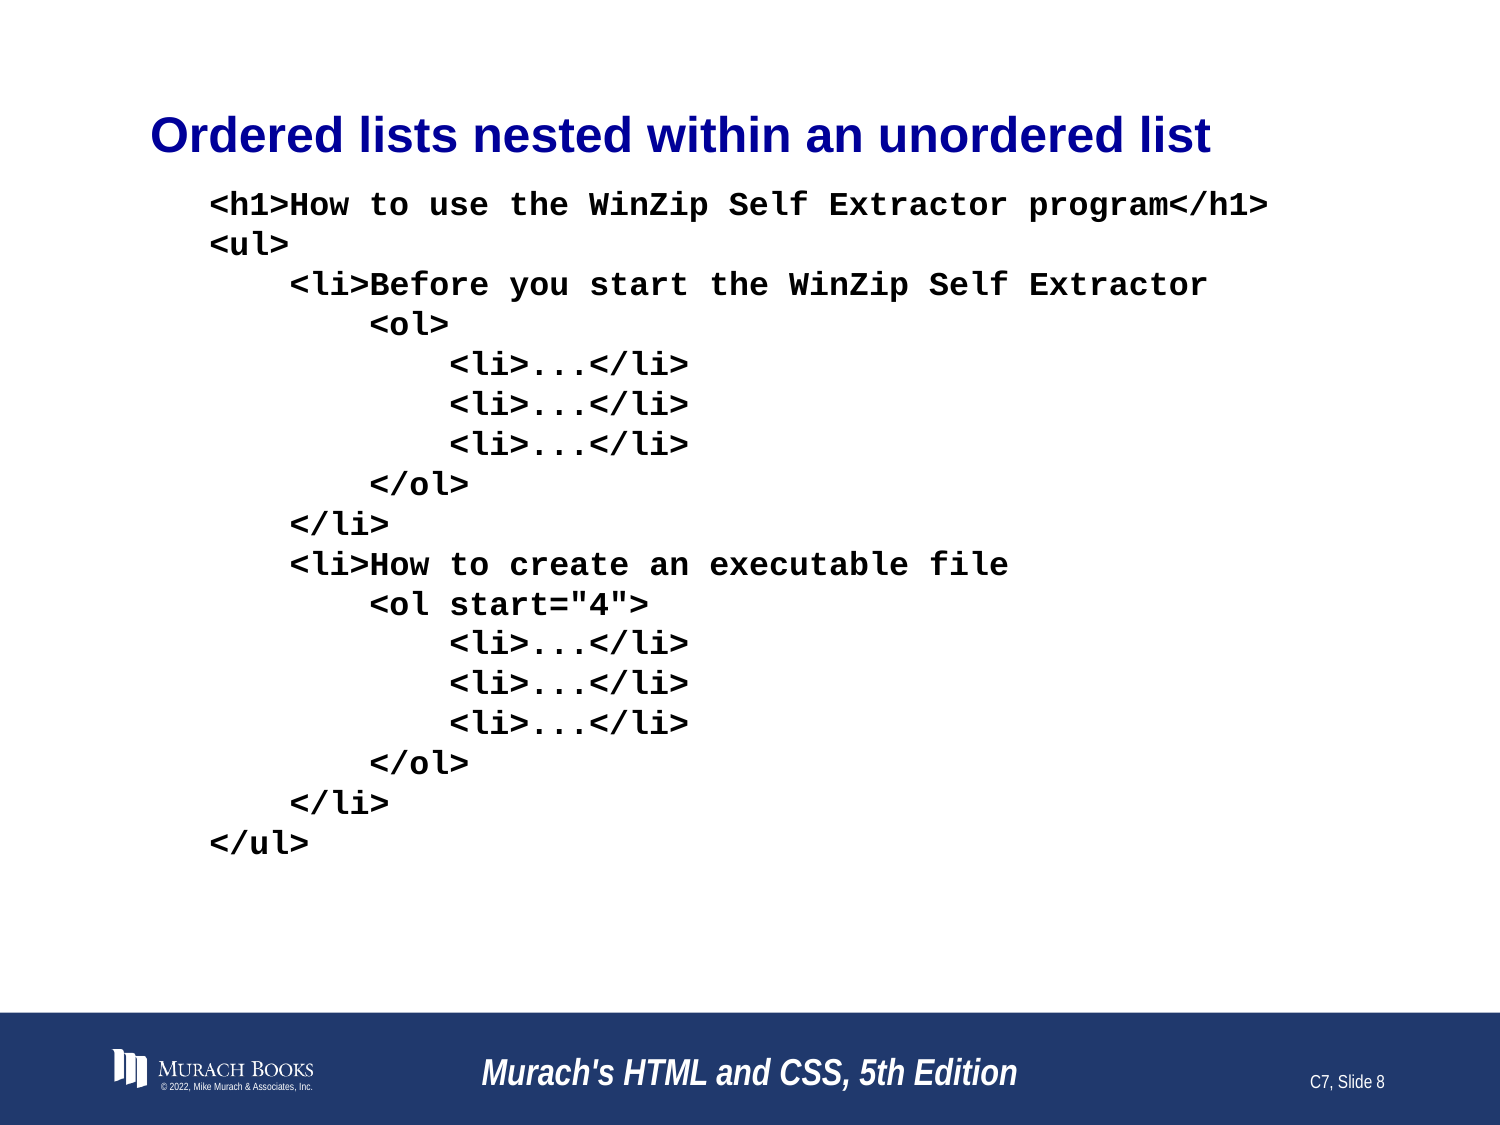

# Ordered lists nested within an unordered list
<h1>How to use the WinZip Self Extractor program</h1>
<ul>
    <li>Before you start the WinZip Self Extractor
        <ol>
            <li>...</li>
            <li>...</li>
            <li>...</li>
        </ol>
    </li>
    <li>How to create an executable file
        <ol start="4">
            <li>...</li>
            <li>...</li>
            <li>...</li>
        </ol>
    </li>
</ul>

© 2022, Mike Murach & Associates, Inc.
Murach's HTML and CSS, 5th Edition

C7, Slide 8